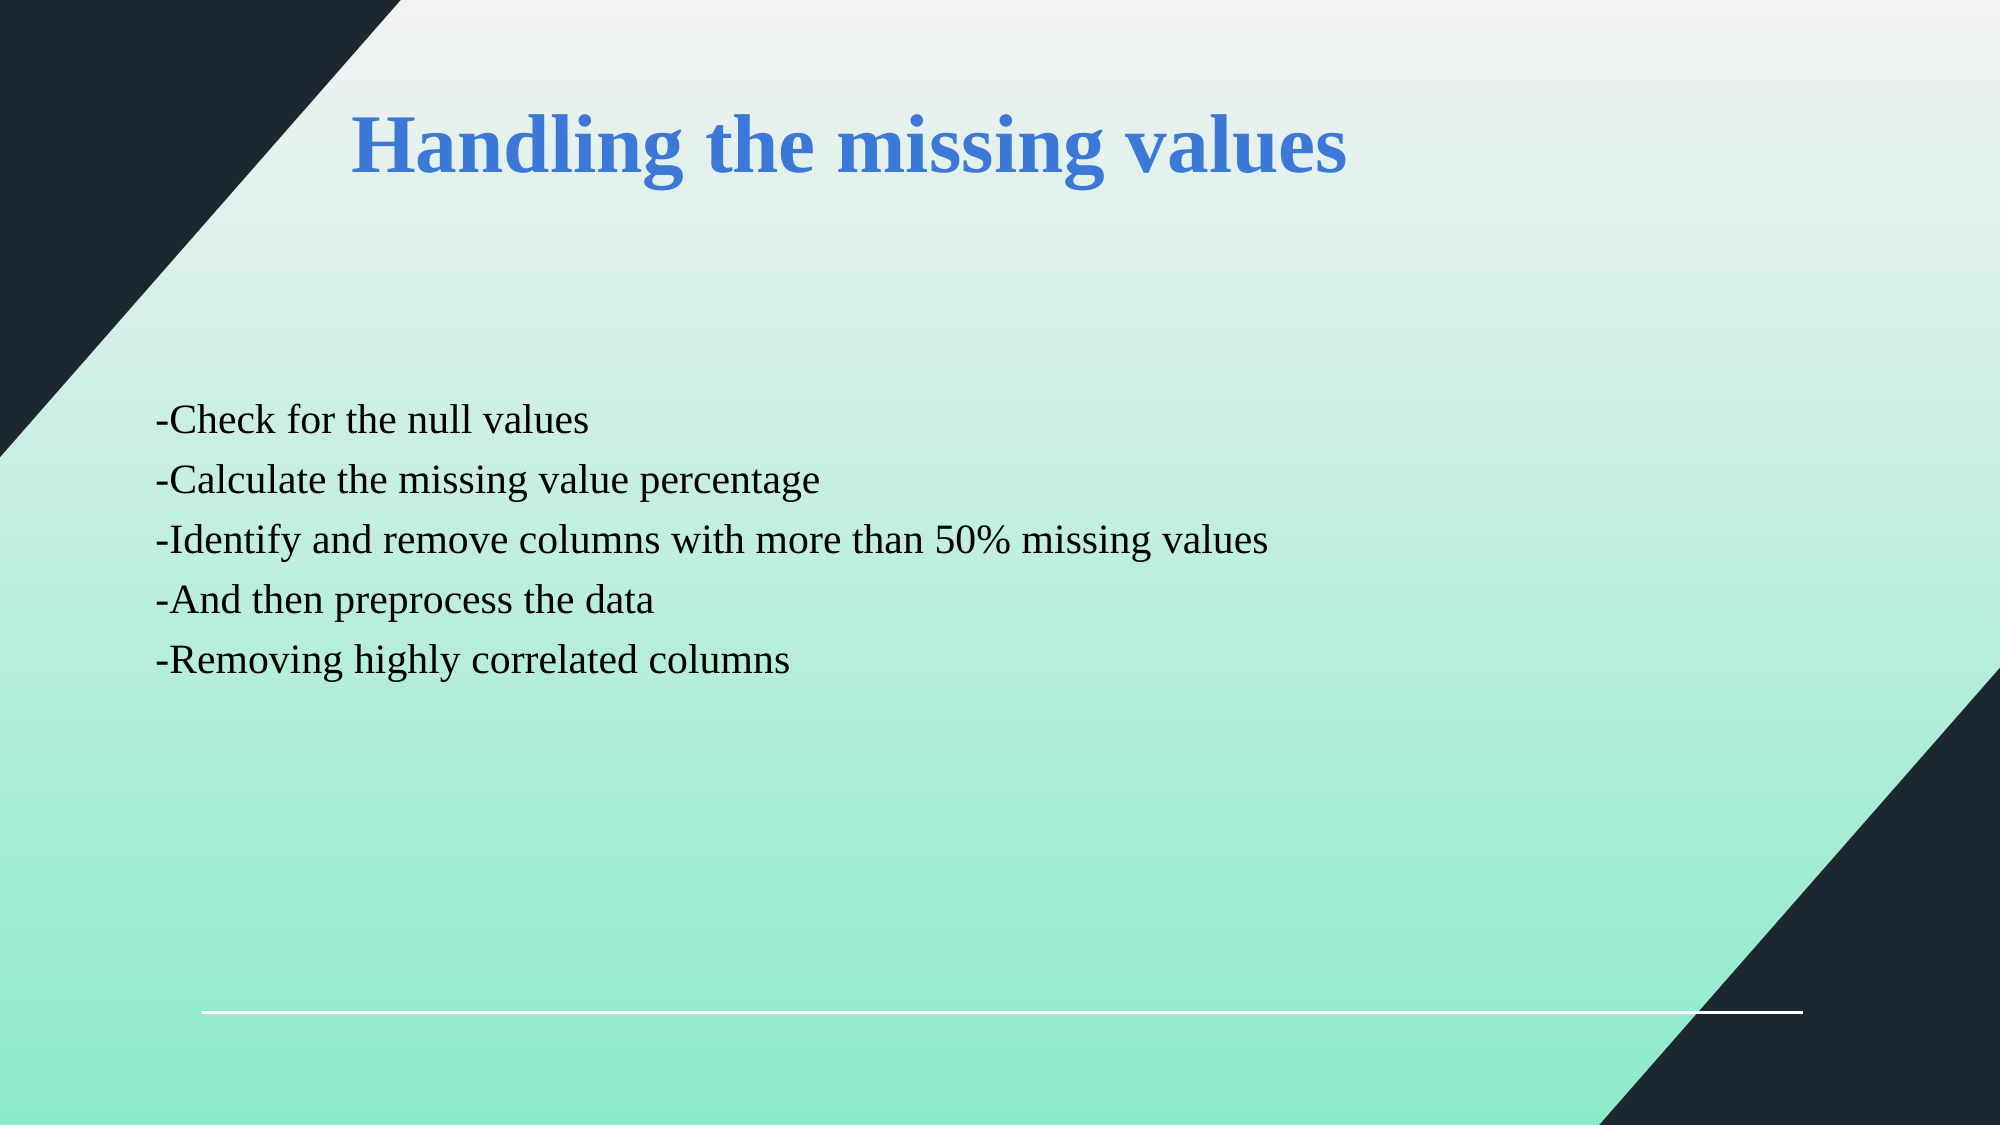

# Handling the missing values
-Check for the null values
-Calculate the missing value percentage
-Identify and remove columns with more than 50% missing values
-And then preprocess the data
-Removing highly correlated columns